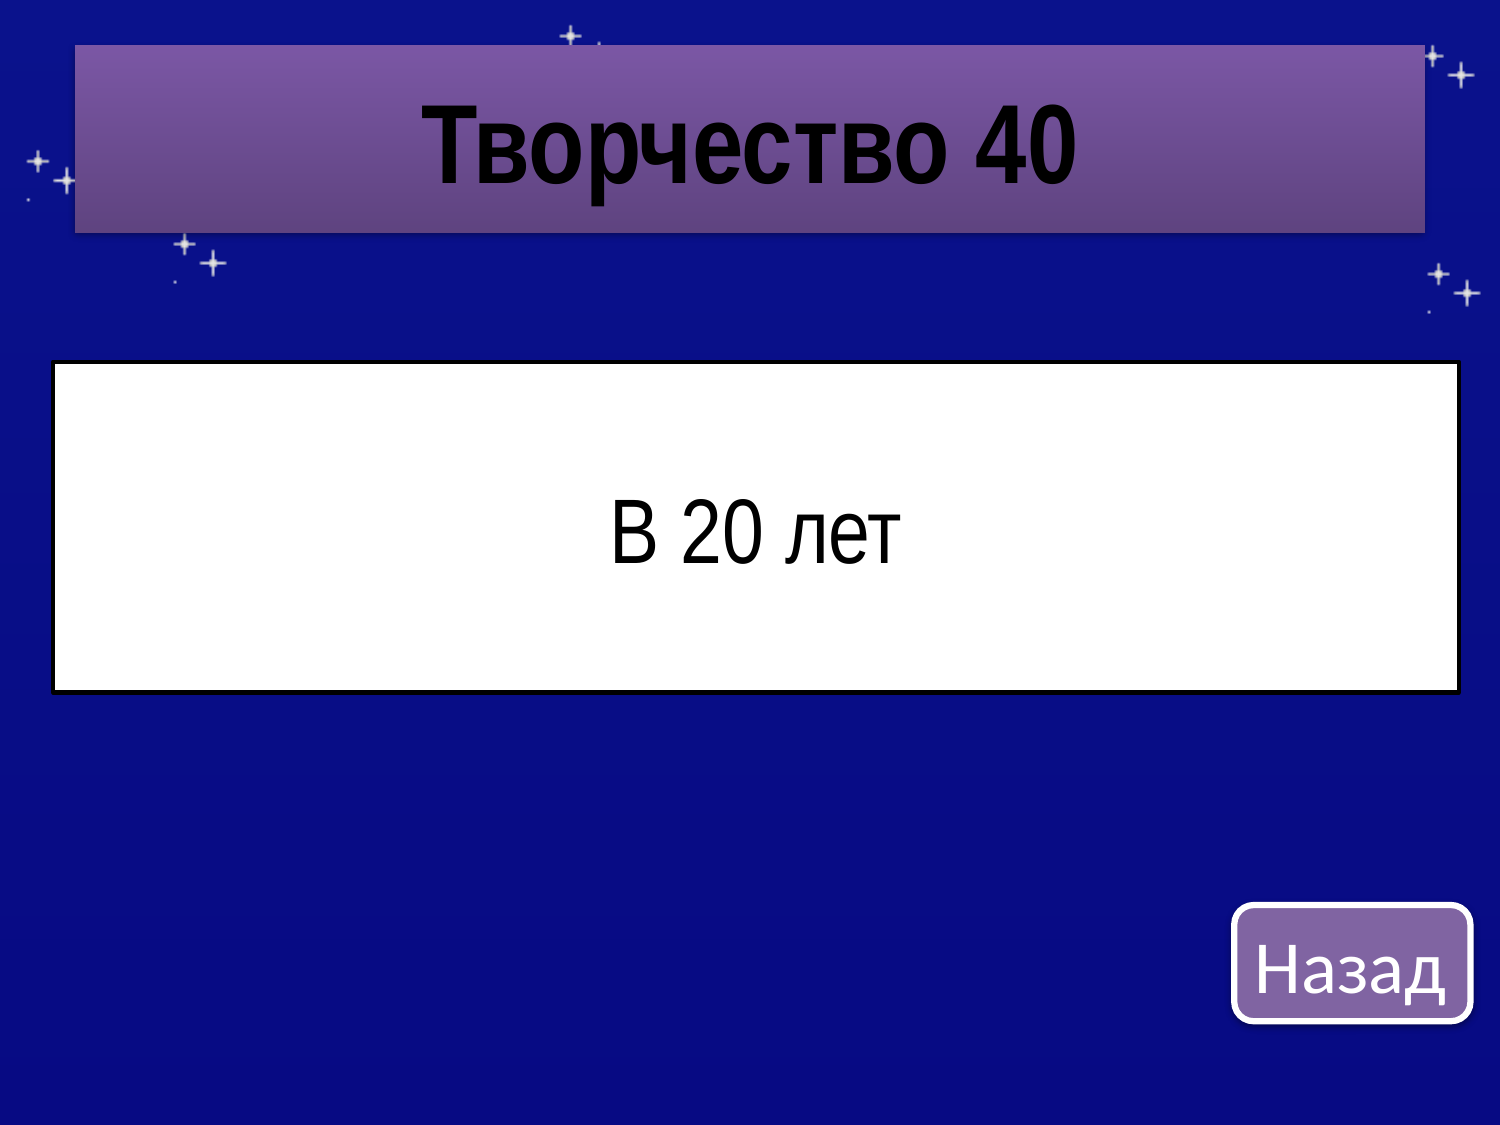

# Творчество 40
В 20 лет
Назад